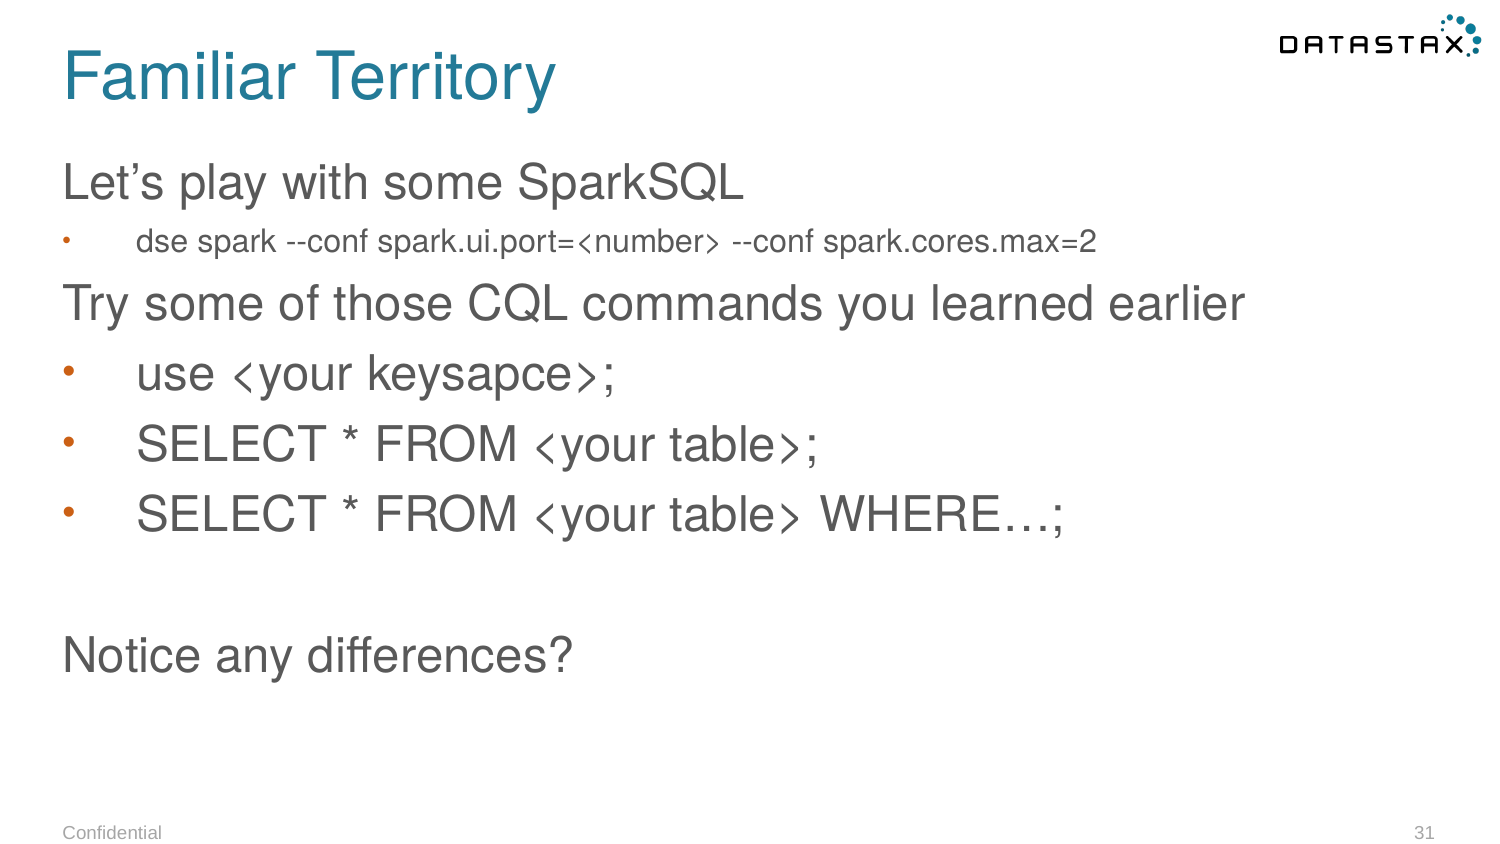

# Familiar Territory
Let’s play with some SparkSQL
dse spark --conf spark.ui.port=<number> --conf spark.cores.max=2
Try some of those CQL commands you learned earlier
use <your keysapce>;
SELECT * FROM <your table>;
SELECT * FROM <your table> WHERE…;

Notice any differences?

Confidential
31